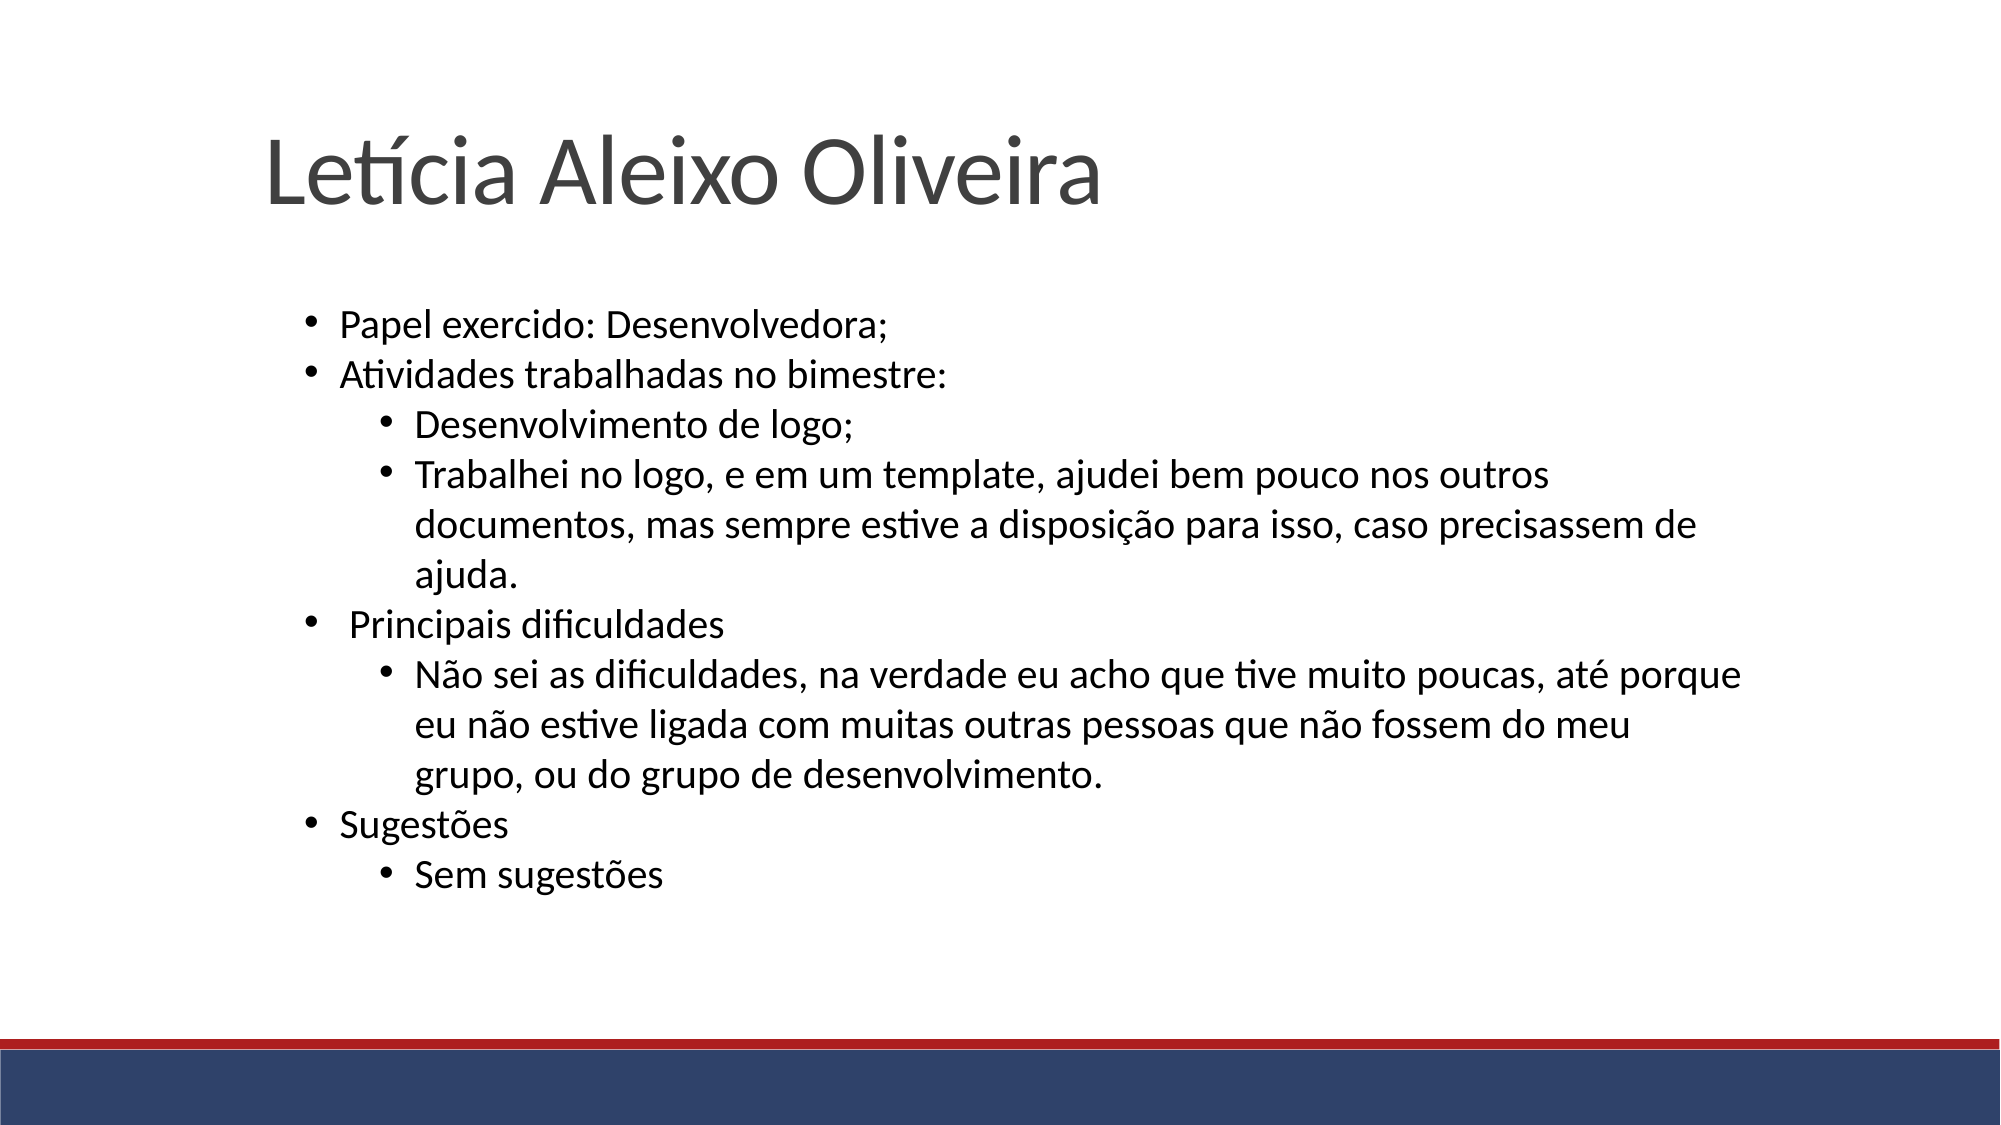

Letícia Aleixo Oliveira
Papel exercido: Desenvolvedora;
Atividades trabalhadas no bimestre:
Desenvolvimento de logo;
Trabalhei no logo, e em um template, ajudei bem pouco nos outros documentos, mas sempre estive a disposição para isso, caso precisassem de ajuda.
 Principais dificuldades
Não sei as dificuldades, na verdade eu acho que tive muito poucas, até porque eu não estive ligada com muitas outras pessoas que não fossem do meu grupo, ou do grupo de desenvolvimento.
Sugestões
Sem sugestões